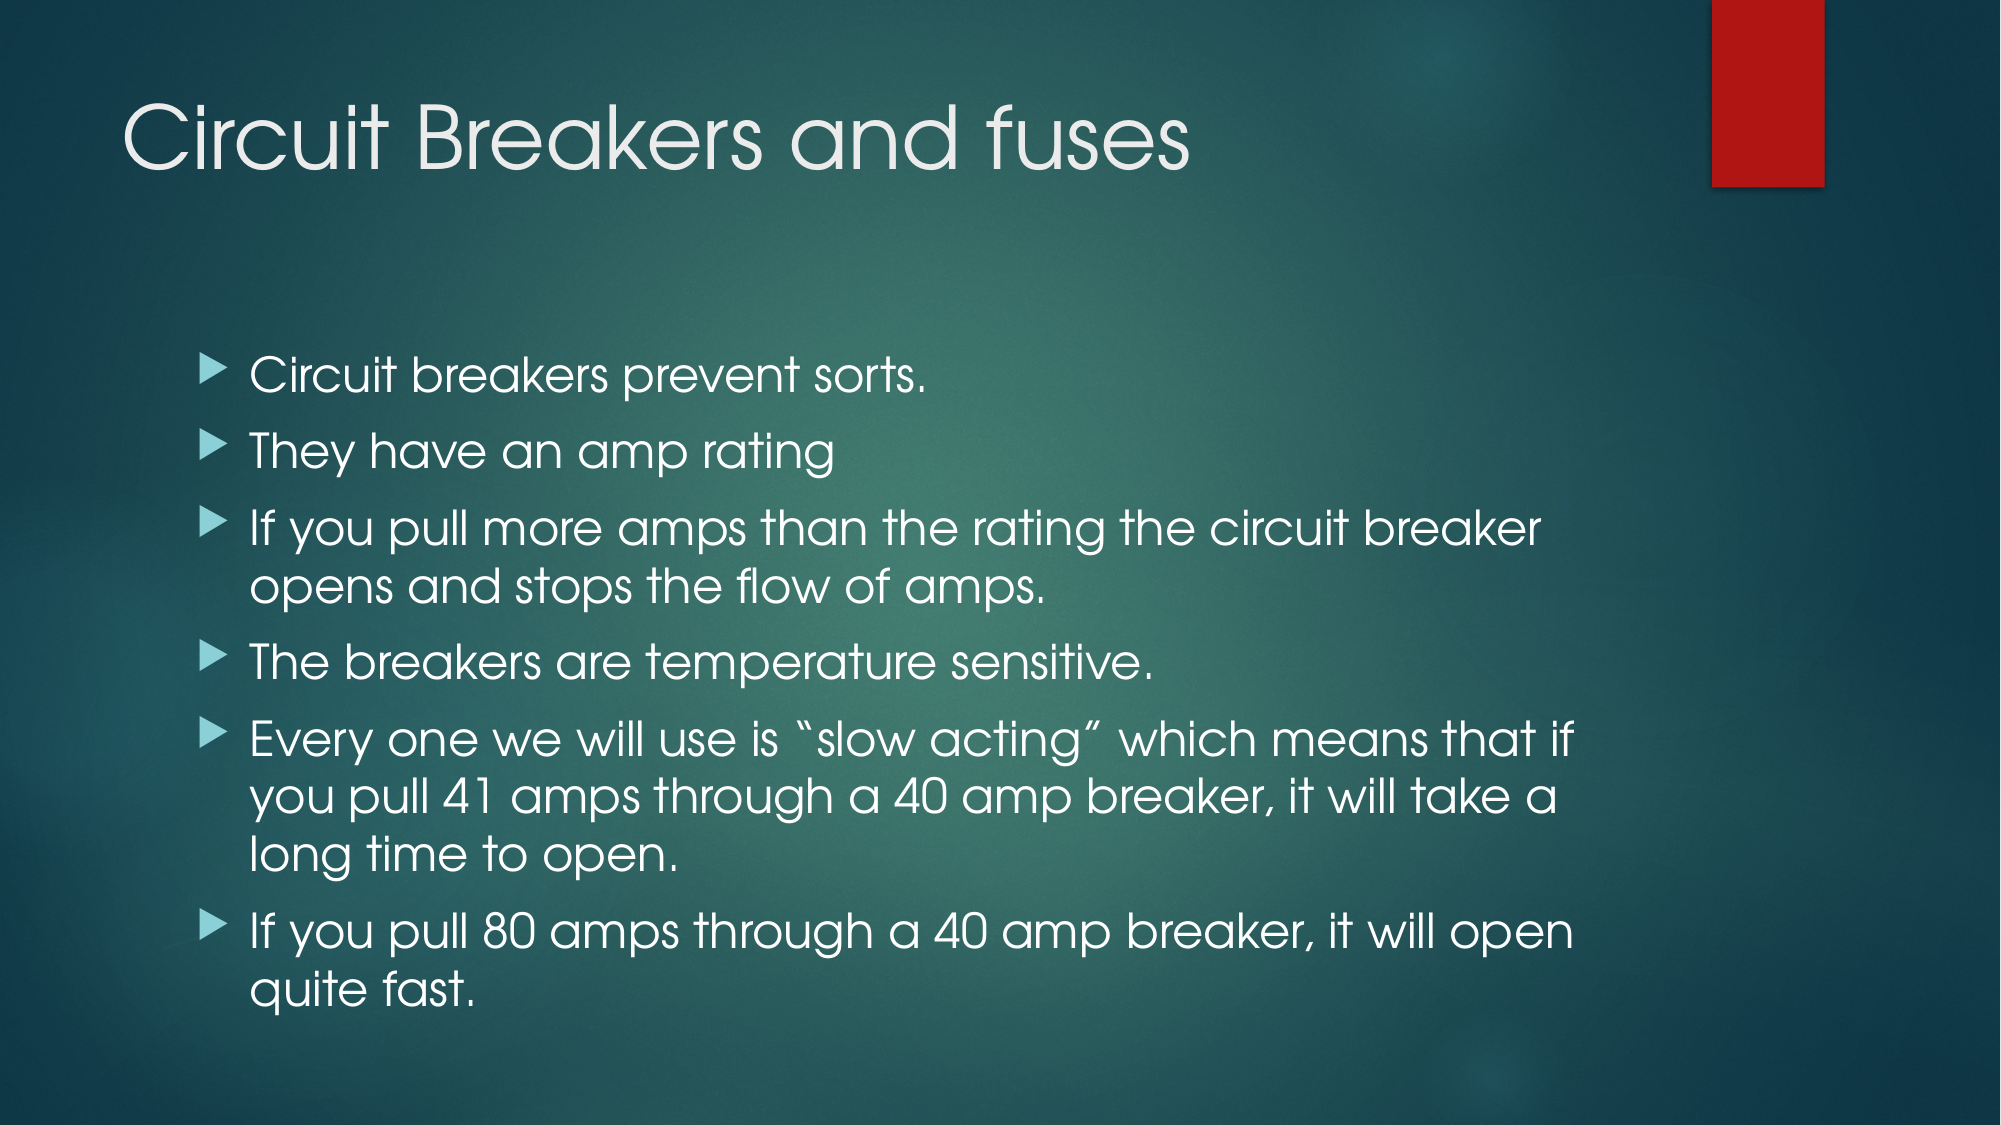

# Circuit Breakers and fuses
Circuit breakers prevent sorts.
They have an amp rating
If you pull more amps than the rating the circuit breaker opens and stops the flow of amps.
The breakers are temperature sensitive.
Every one we will use is “slow acting” which means that if you pull 41 amps through a 40 amp breaker, it will take a long time to open.
If you pull 80 amps through a 40 amp breaker, it will open quite fast.